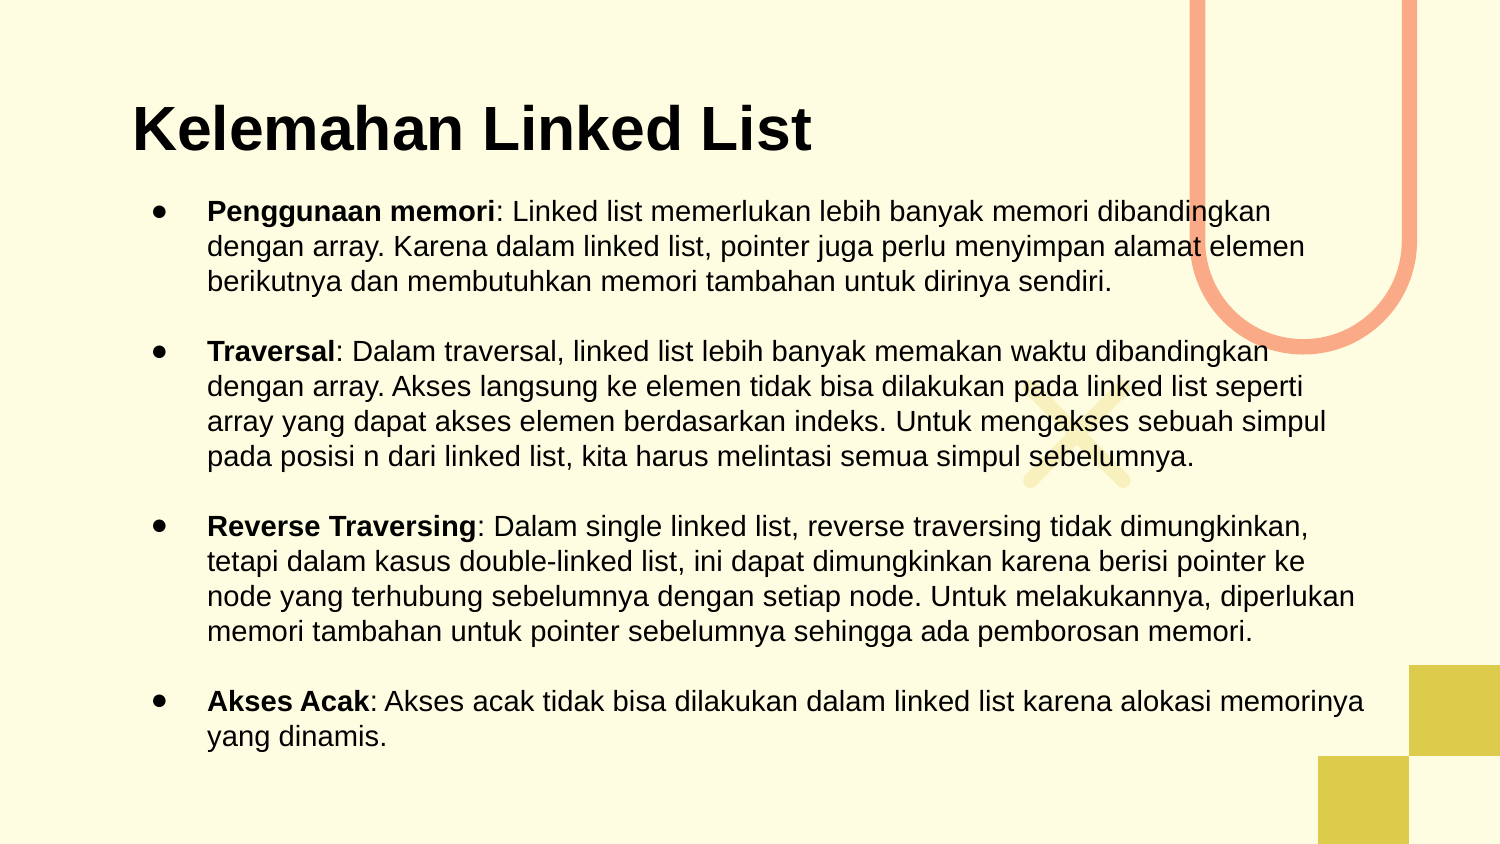

# Kelemahan Linked List

Penggunaan memori: Linked list memerlukan lebih banyak memori dibandingkan dengan array. Karena dalam linked list, pointer juga perlu menyimpan alamat elemen berikutnya dan membutuhkan memori tambahan untuk dirinya sendiri.

Traversal: Dalam traversal, linked list lebih banyak memakan waktu dibandingkan dengan array. Akses langsung ke elemen tidak bisa dilakukan pada linked list seperti array yang dapat akses elemen berdasarkan indeks. Untuk mengakses sebuah simpul pada posisi n dari linked list, kita harus melintasi semua simpul sebelumnya.

Reverse Traversing: Dalam single linked list, reverse traversing tidak dimungkinkan, tetapi dalam kasus double-linked list, ini dapat dimungkinkan karena berisi pointer ke node yang terhubung sebelumnya dengan setiap node. Untuk melakukannya, diperlukan memori tambahan untuk pointer sebelumnya sehingga ada pemborosan memori.

Akses Acak: Akses acak tidak bisa dilakukan dalam linked list karena alokasi memorinya yang dinamis.